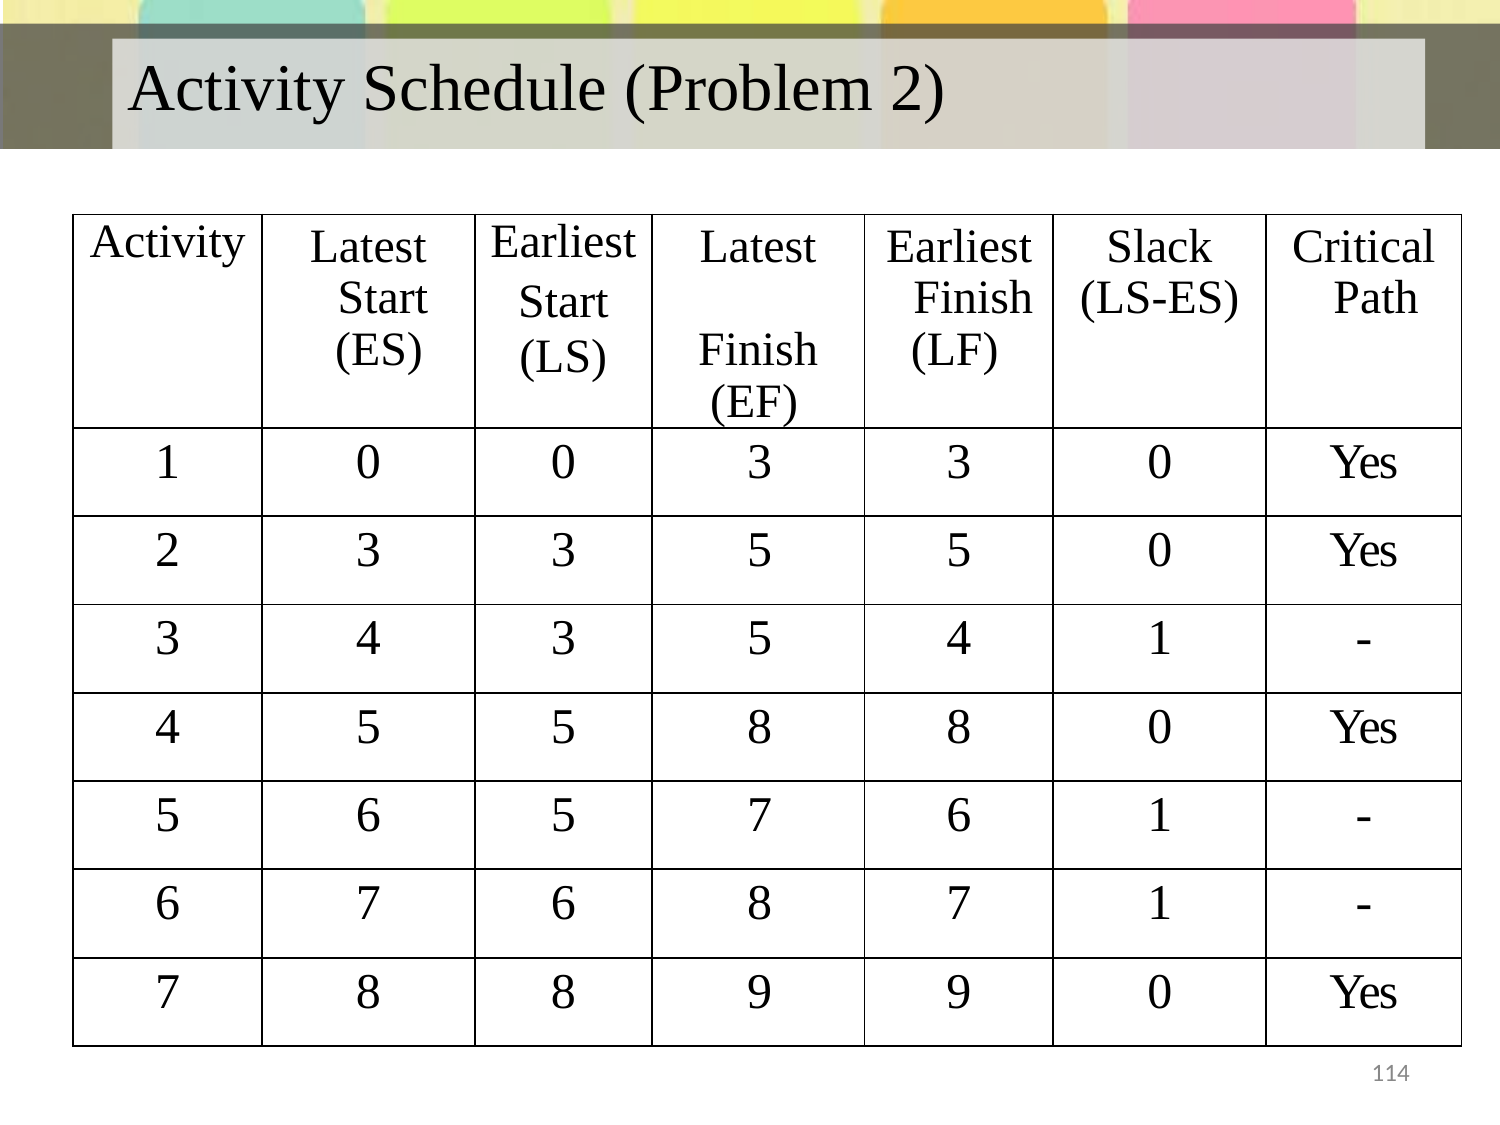

# Activity Schedule (Problem 2)
| Activity | Latest Start (ES) | Earliest Start (LS) | Latest Finish (EF) | Earliest Finish (LF) | Slack (LS-ES) | Critical Path |
| --- | --- | --- | --- | --- | --- | --- |
| 1 | 0 | 0 | 3 | 3 | 0 | Yes |
| 2 | 3 | 3 | 5 | 5 | 0 | Yes |
| 3 | 4 | 3 | 5 | 4 | 1 | - |
| 4 | 5 | 5 | 8 | 8 | 0 | Yes |
| 5 | 6 | 5 | 7 | 6 | 1 | - |
| 6 | 7 | 6 | 8 | 7 | 1 | - |
| 7 | 8 | 8 | 9 | 9 | 0 | Yes |
114